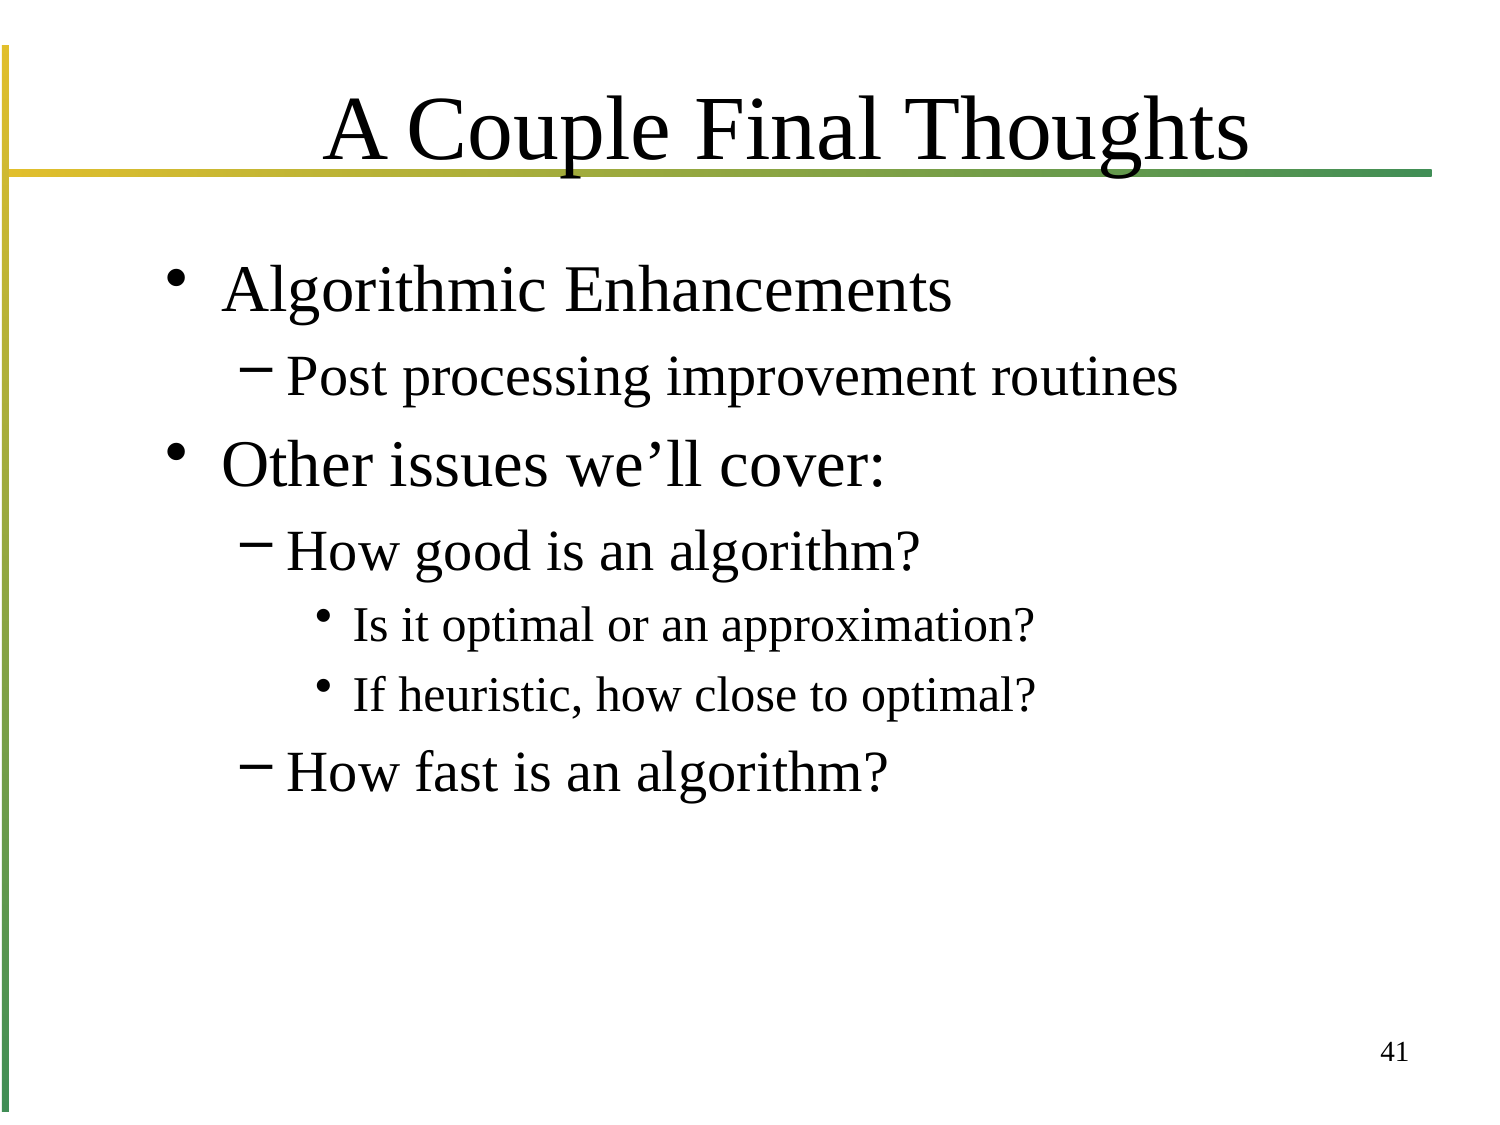

# A Couple Final Thoughts
Algorithmic Enhancements
Post processing improvement routines
Other issues we’ll cover:
How good is an algorithm?
Is it optimal or an approximation?
If heuristic, how close to optimal?
How fast is an algorithm?
41